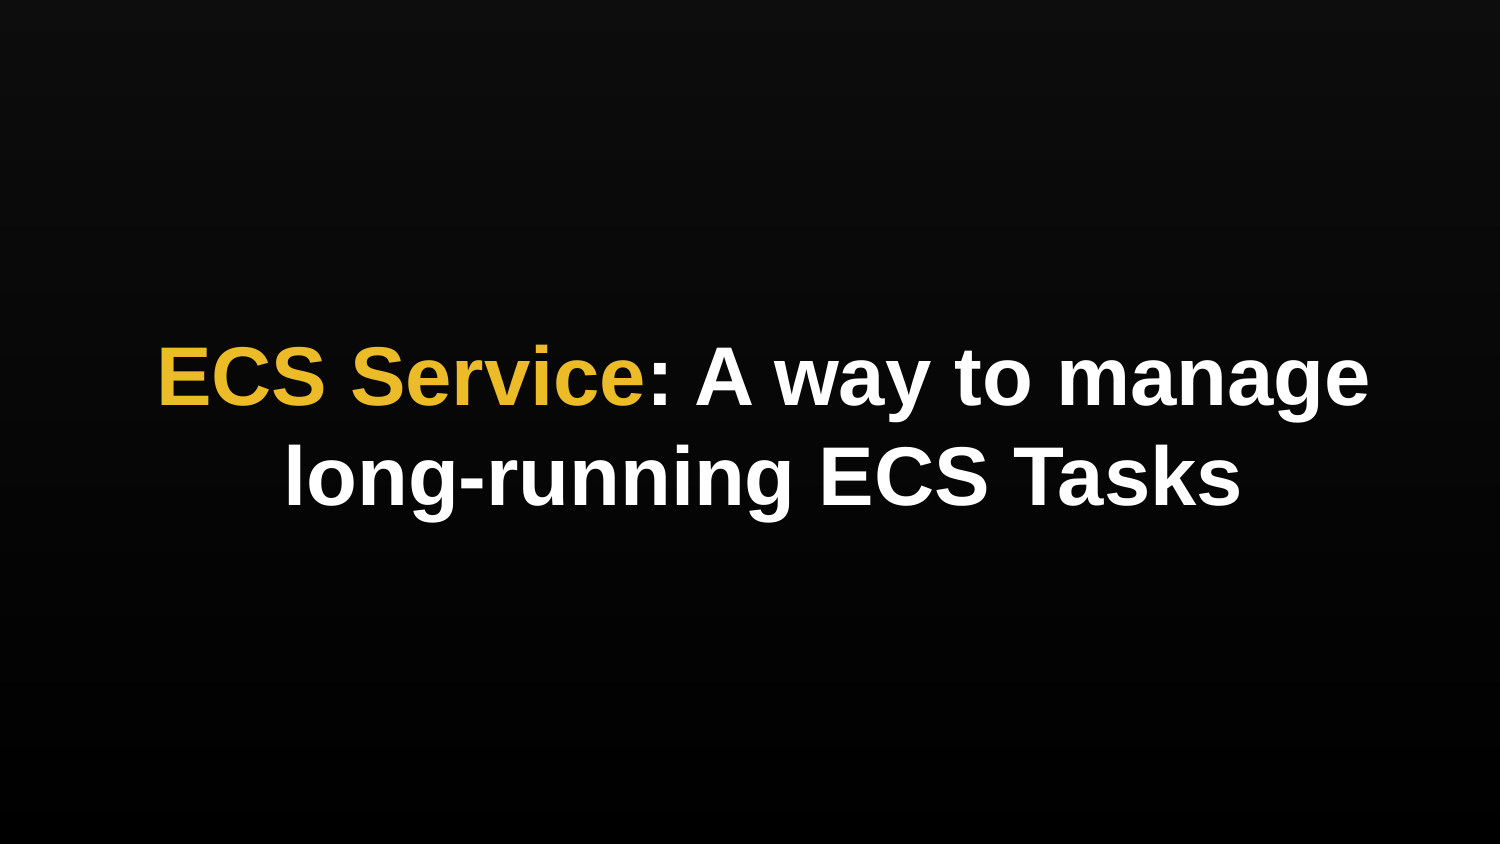

ECS Service: A way to manage long-running ECS Tasks